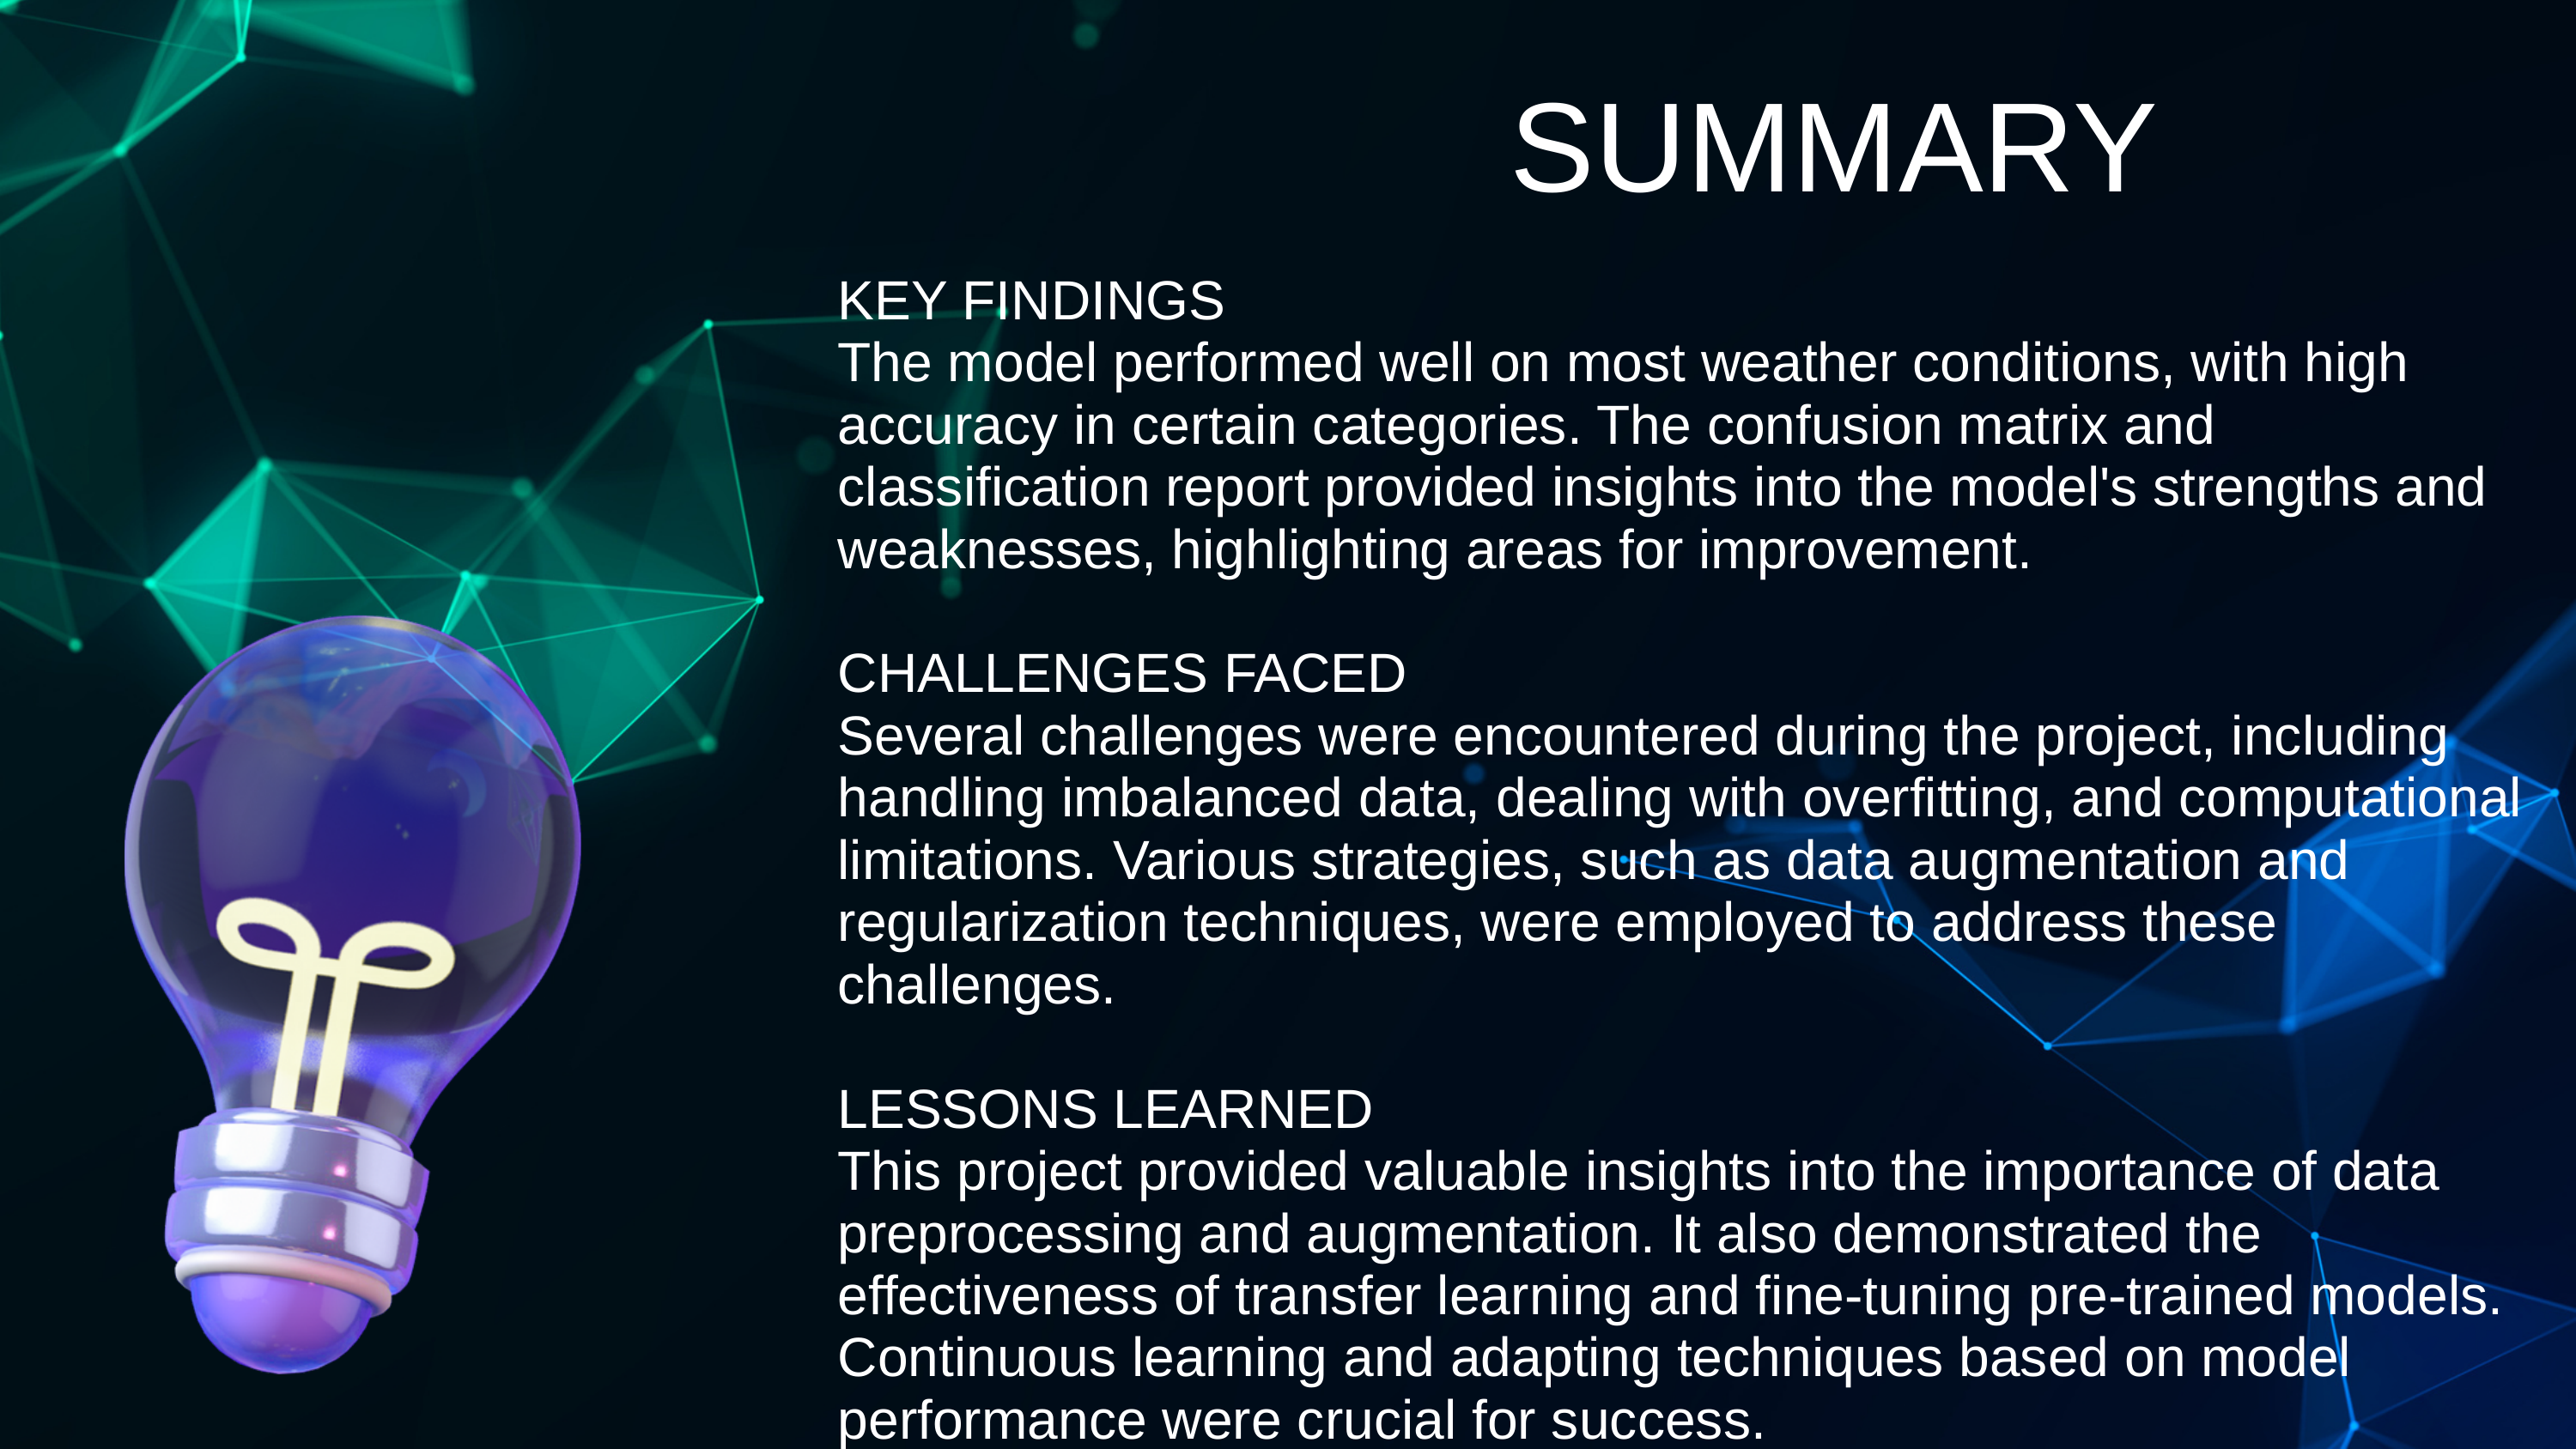

SUMMARY
KEY FINDINGS
The model performed well on most weather conditions, with high accuracy in certain categories. The confusion matrix and classification report provided insights into the model's strengths and weaknesses, highlighting areas for improvement.

CHALLENGES FACED
Several challenges were encountered during the project, including handling imbalanced data, dealing with overfitting, and computational limitations. Various strategies, such as data augmentation and regularization techniques, were employed to address these challenges.

LESSONS LEARNED
This project provided valuable insights into the importance of data preprocessing and augmentation. It also demonstrated the effectiveness of transfer learning and fine-tuning pre-trained models. Continuous learning and adapting techniques based on model performance were crucial for success.